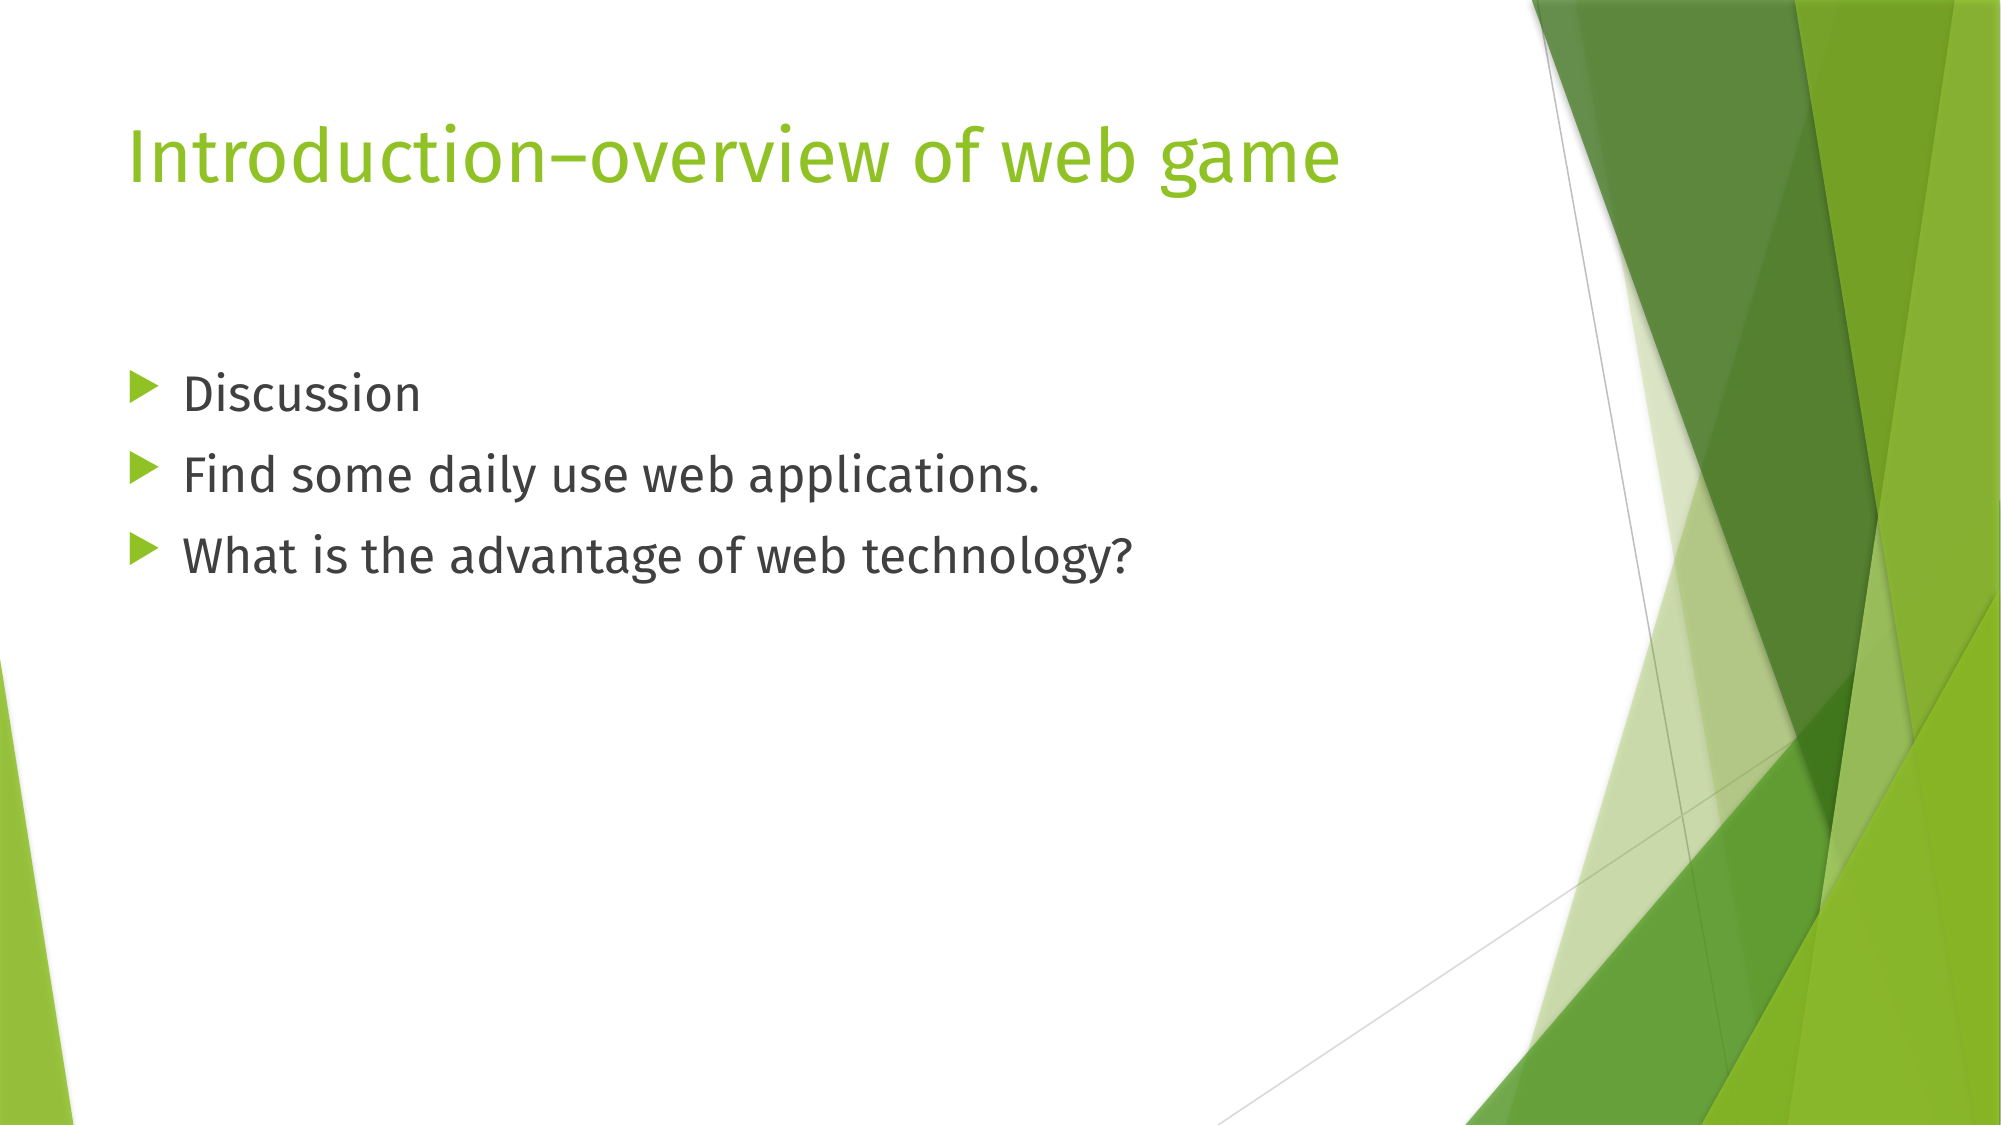

# Introduction–overview of web game
Discussion
Find some daily use web applications.
What is the advantage of web technology?